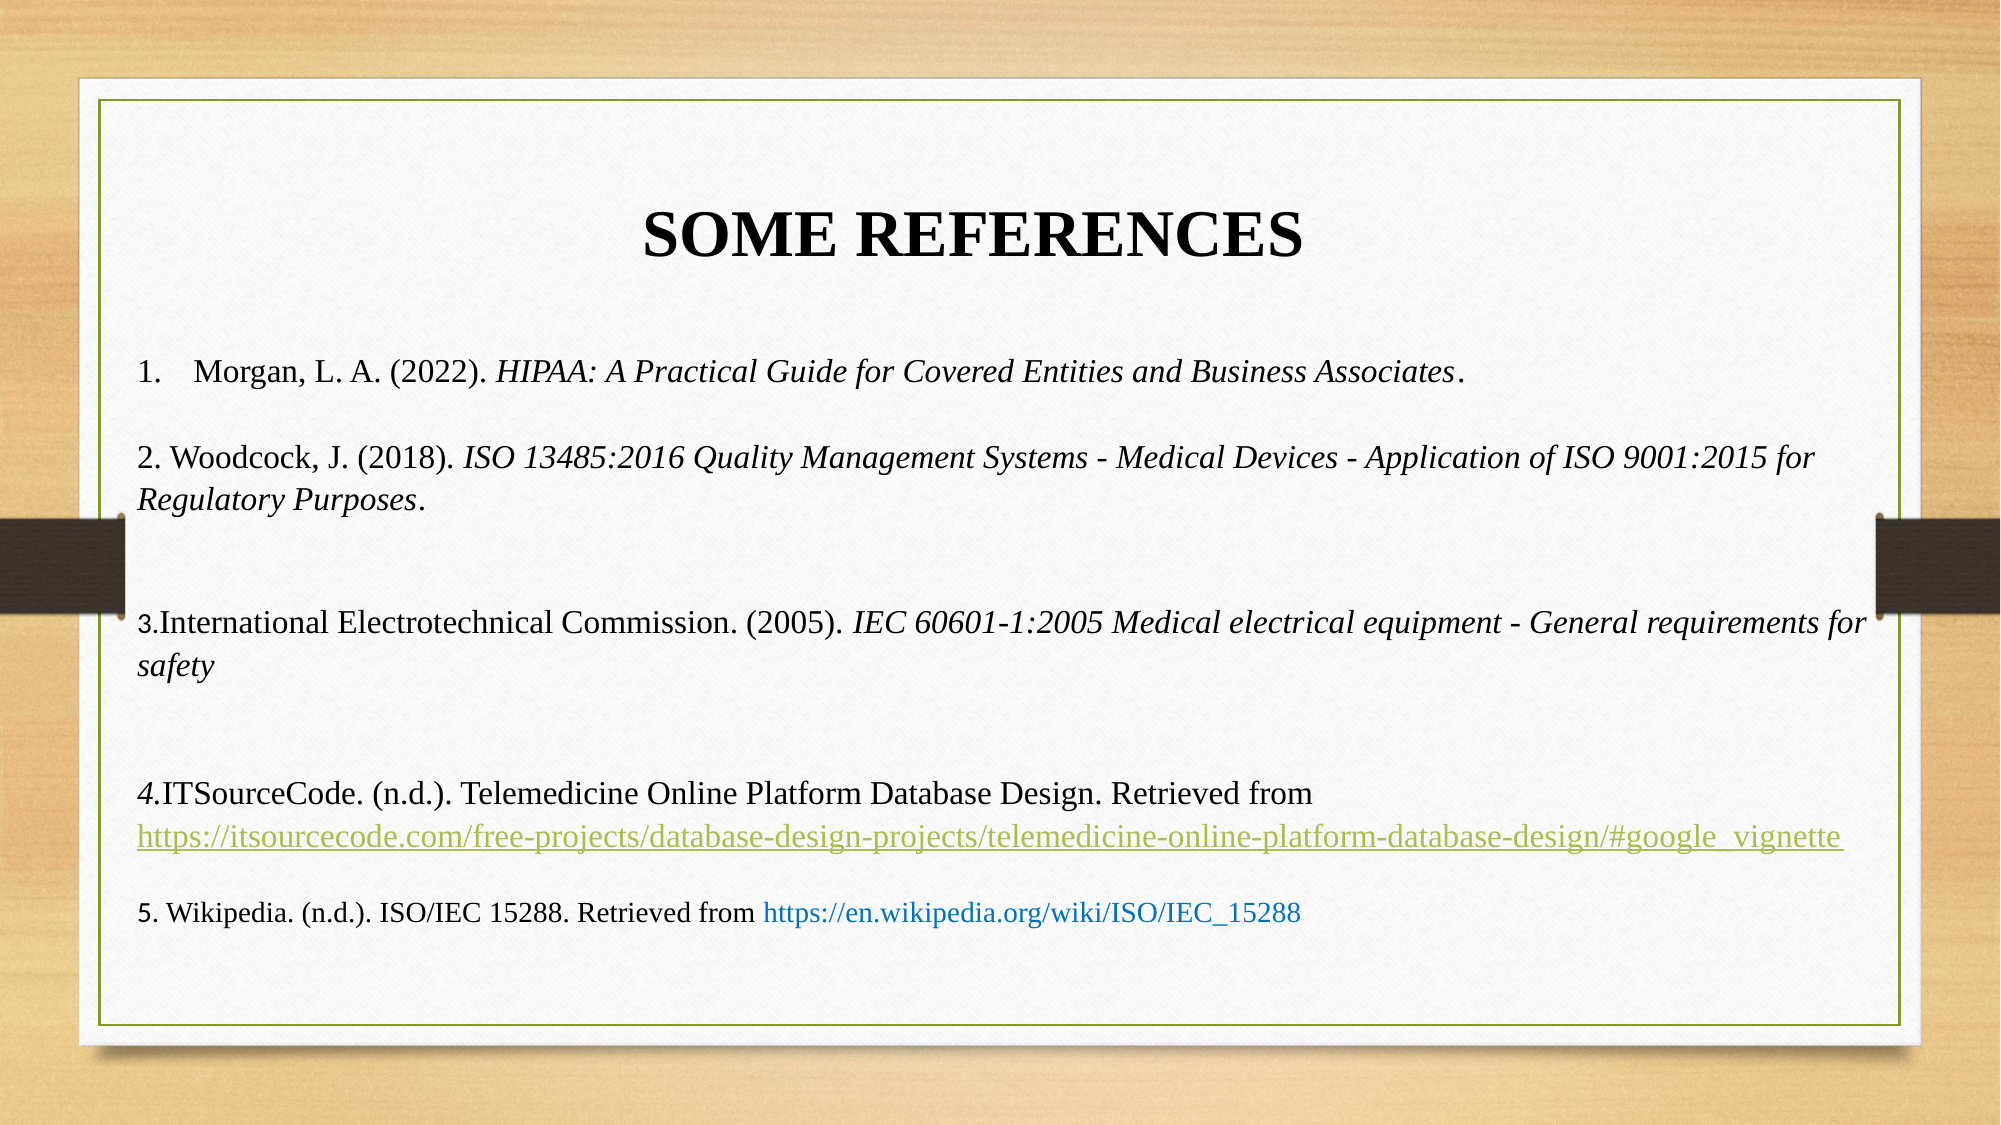

SOME REFERENCES

Morgan, L. A. (2022). HIPAA: A Practical Guide for Covered Entities and Business Associates.

2. Woodcock, J. (2018). ISO 13485:2016 Quality Management Systems - Medical Devices - Application of ISO 9001:2015 for Regulatory Purposes.

3.International Electrotechnical Commission. (2005). IEC 60601-1:2005 Medical electrical equipment - General requirements for safety

4.ITSourceCode. (n.d.). Telemedicine Online Platform Database Design. Retrieved from https://itsourcecode.com/free-projects/database-design-projects/telemedicine-online-platform-database-design/#google_vignette

5. Wikipedia. (n.d.). ISO/IEC 15288. Retrieved from https://en.wikipedia.org/wiki/ISO/IEC_15288